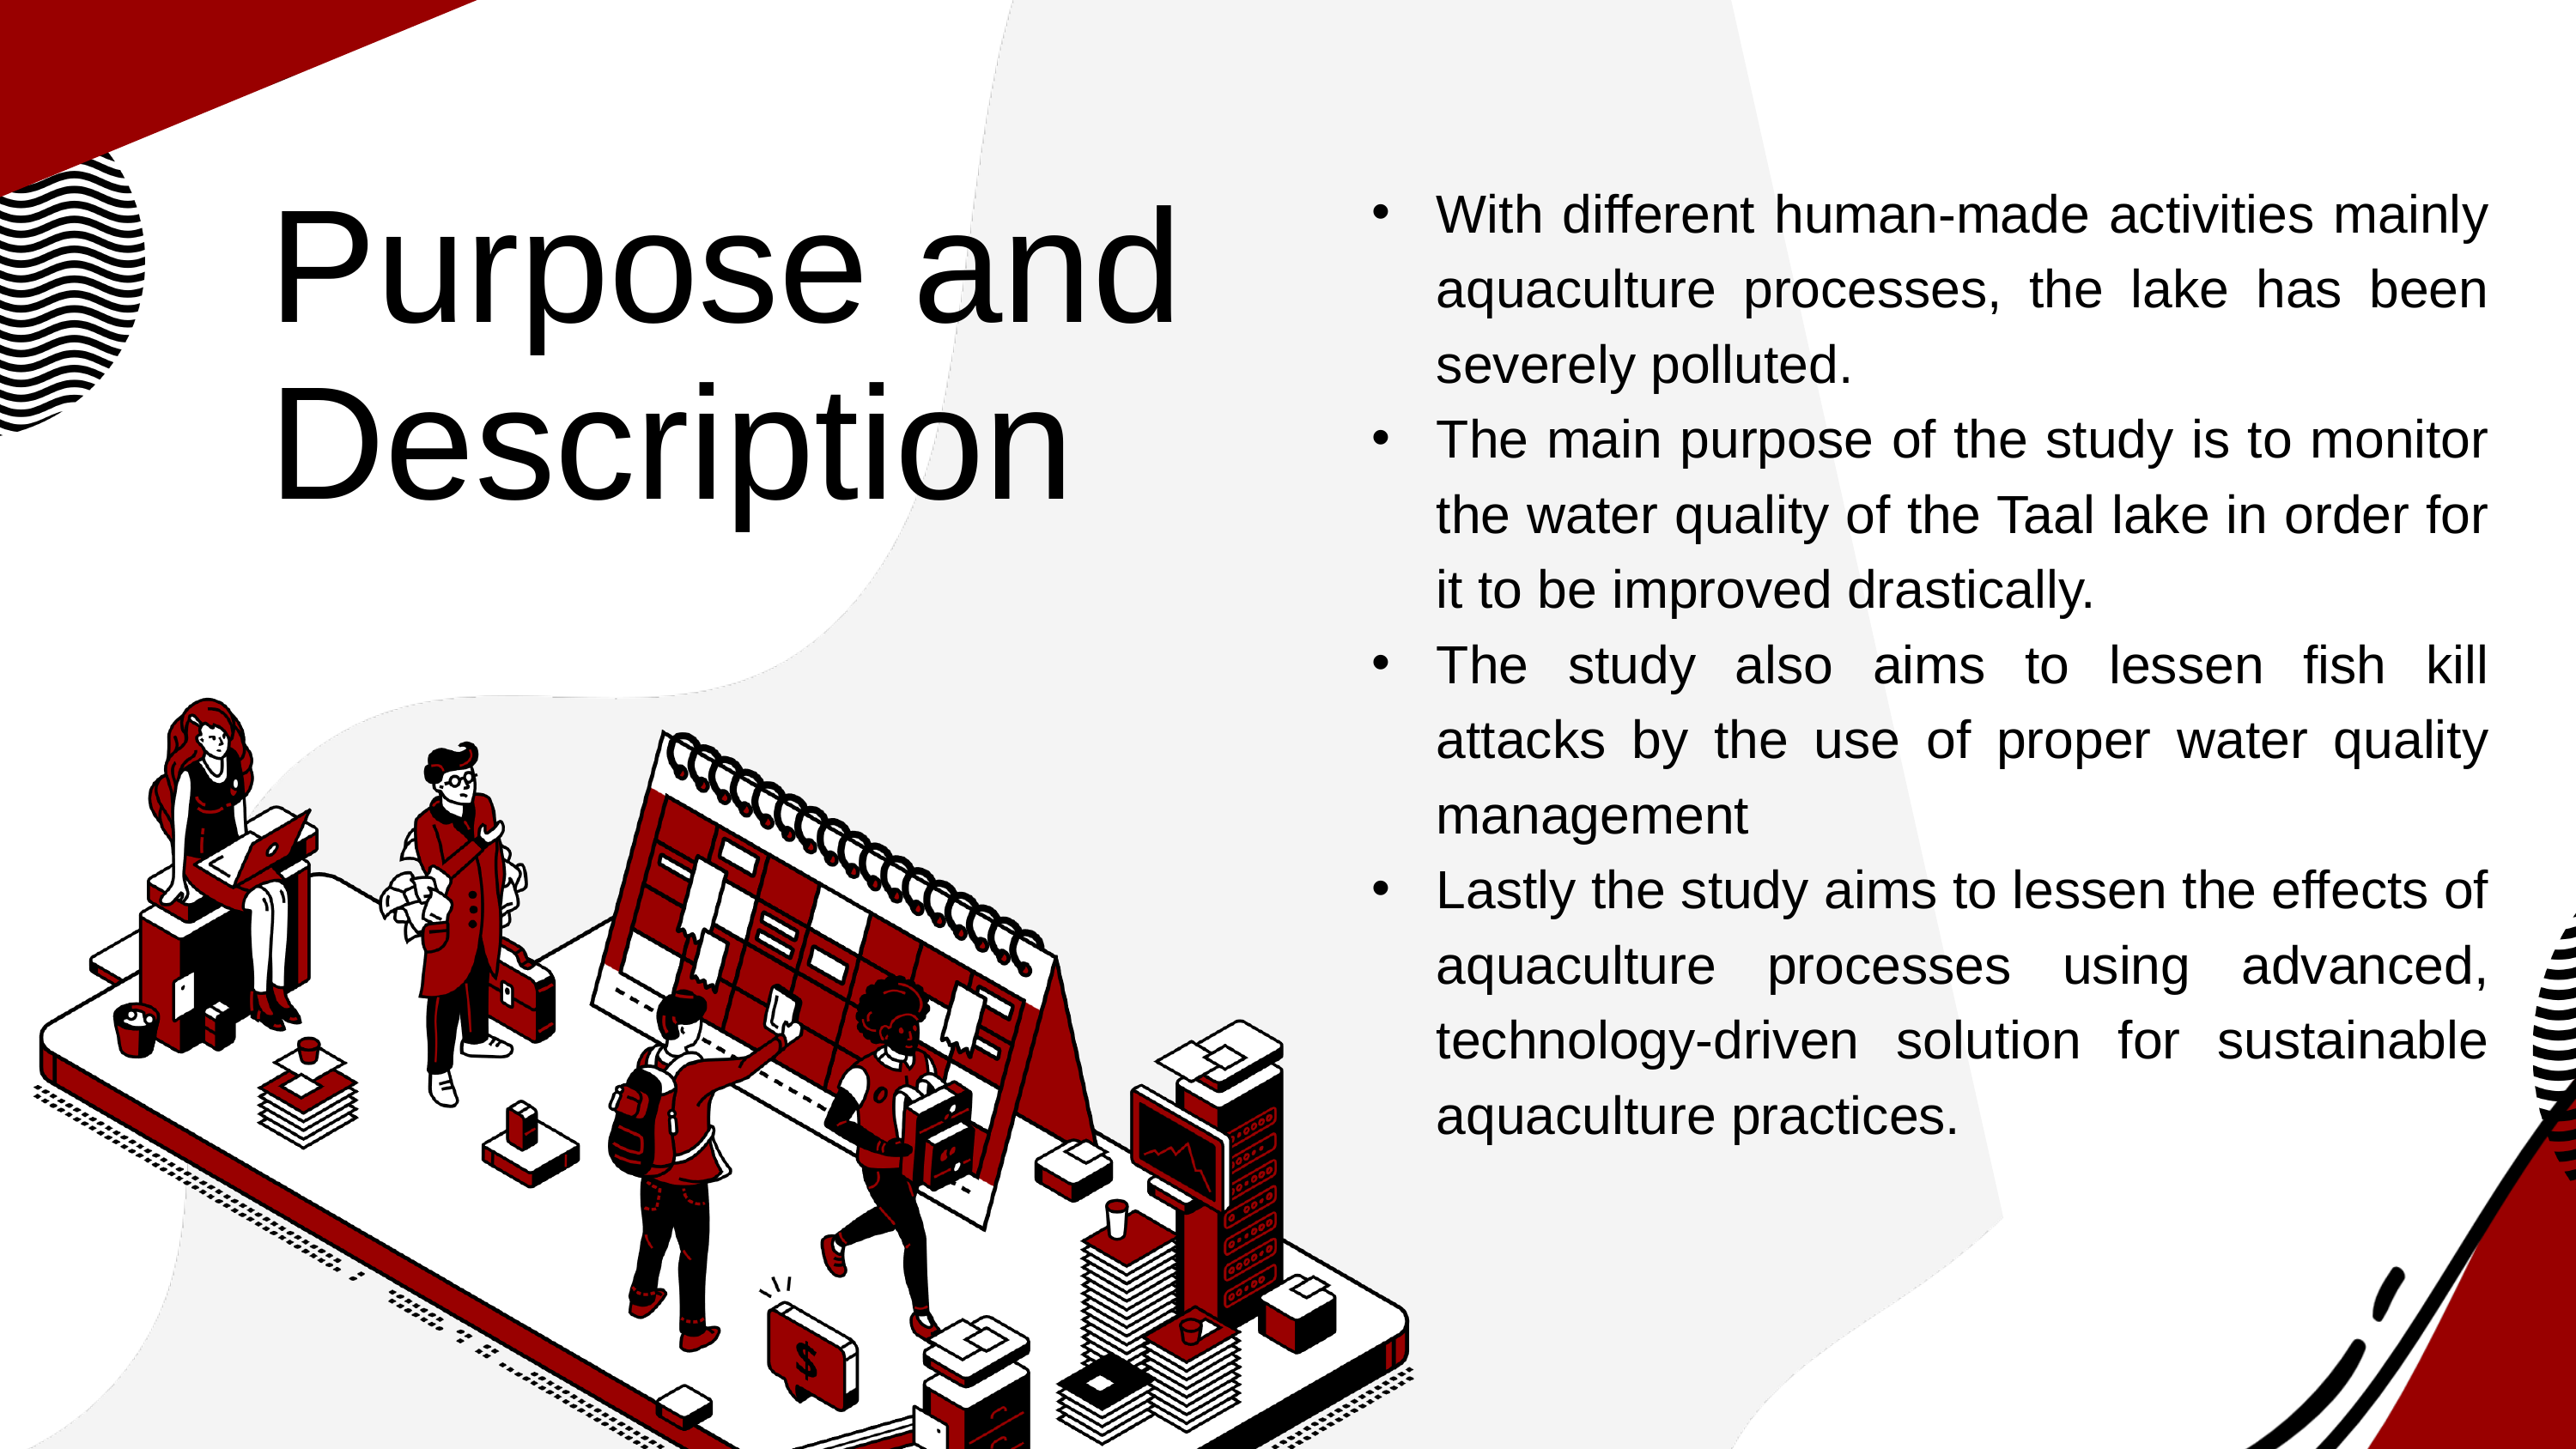

With different human-made activities mainly aquaculture processes, the lake has been severely polluted.
The main purpose of the study is to monitor the water quality of the Taal lake in order for it to be improved drastically.
The study also aims to lessen fish kill attacks by the use of proper water quality management
Lastly the study aims to lessen the effects of aquaculture processes using advanced, technology-driven solution for sustainable aquaculture practices.
Purpose and Description